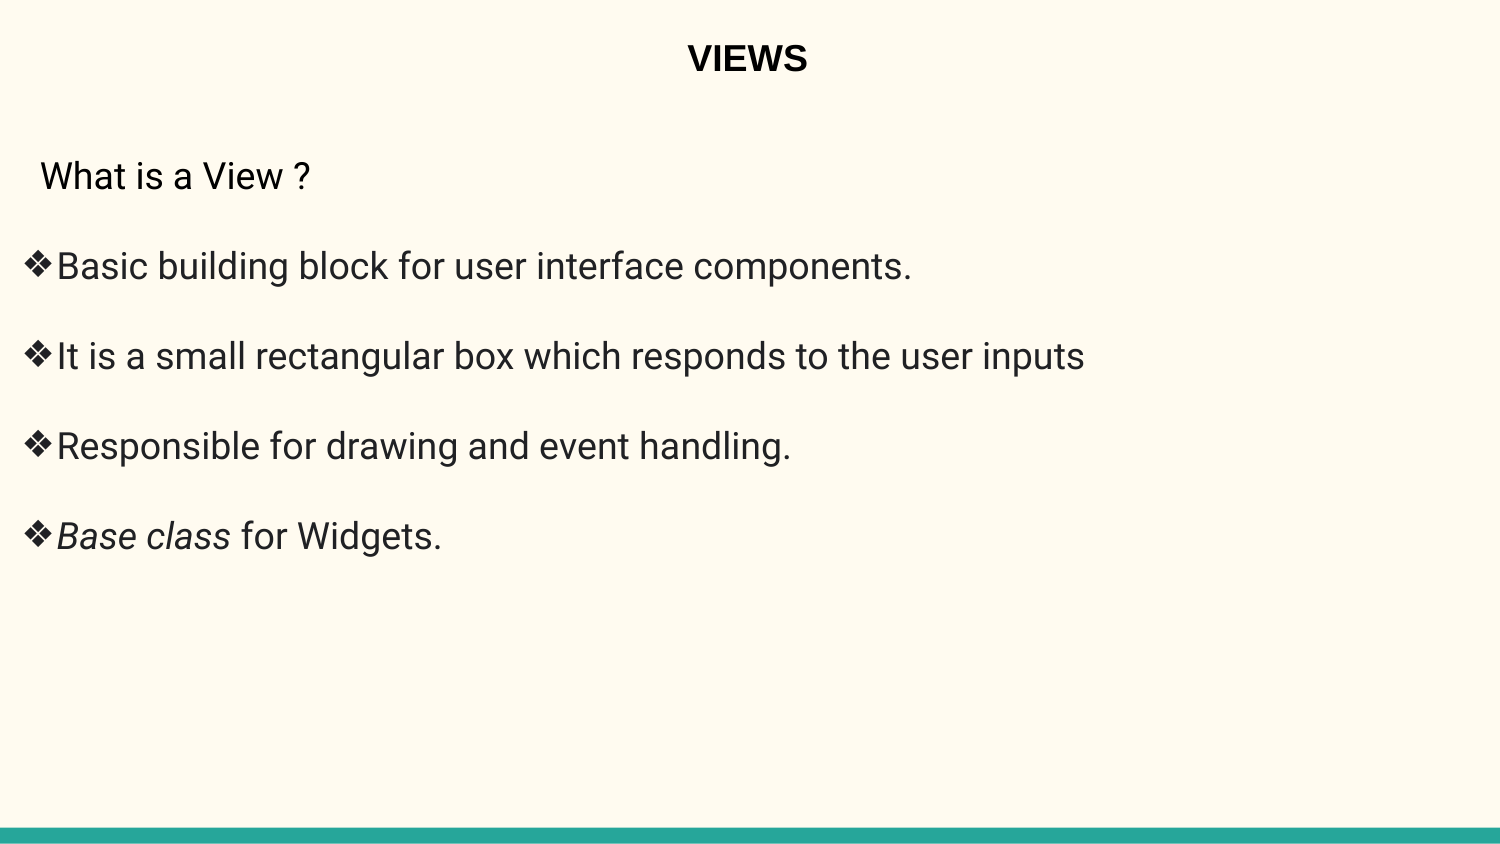

VIEWS

  What is a View ?

Basic building block for user interface components.

It is a small rectangular box which responds to the user inputs

Responsible for drawing and event handling.

Base class for Widgets.